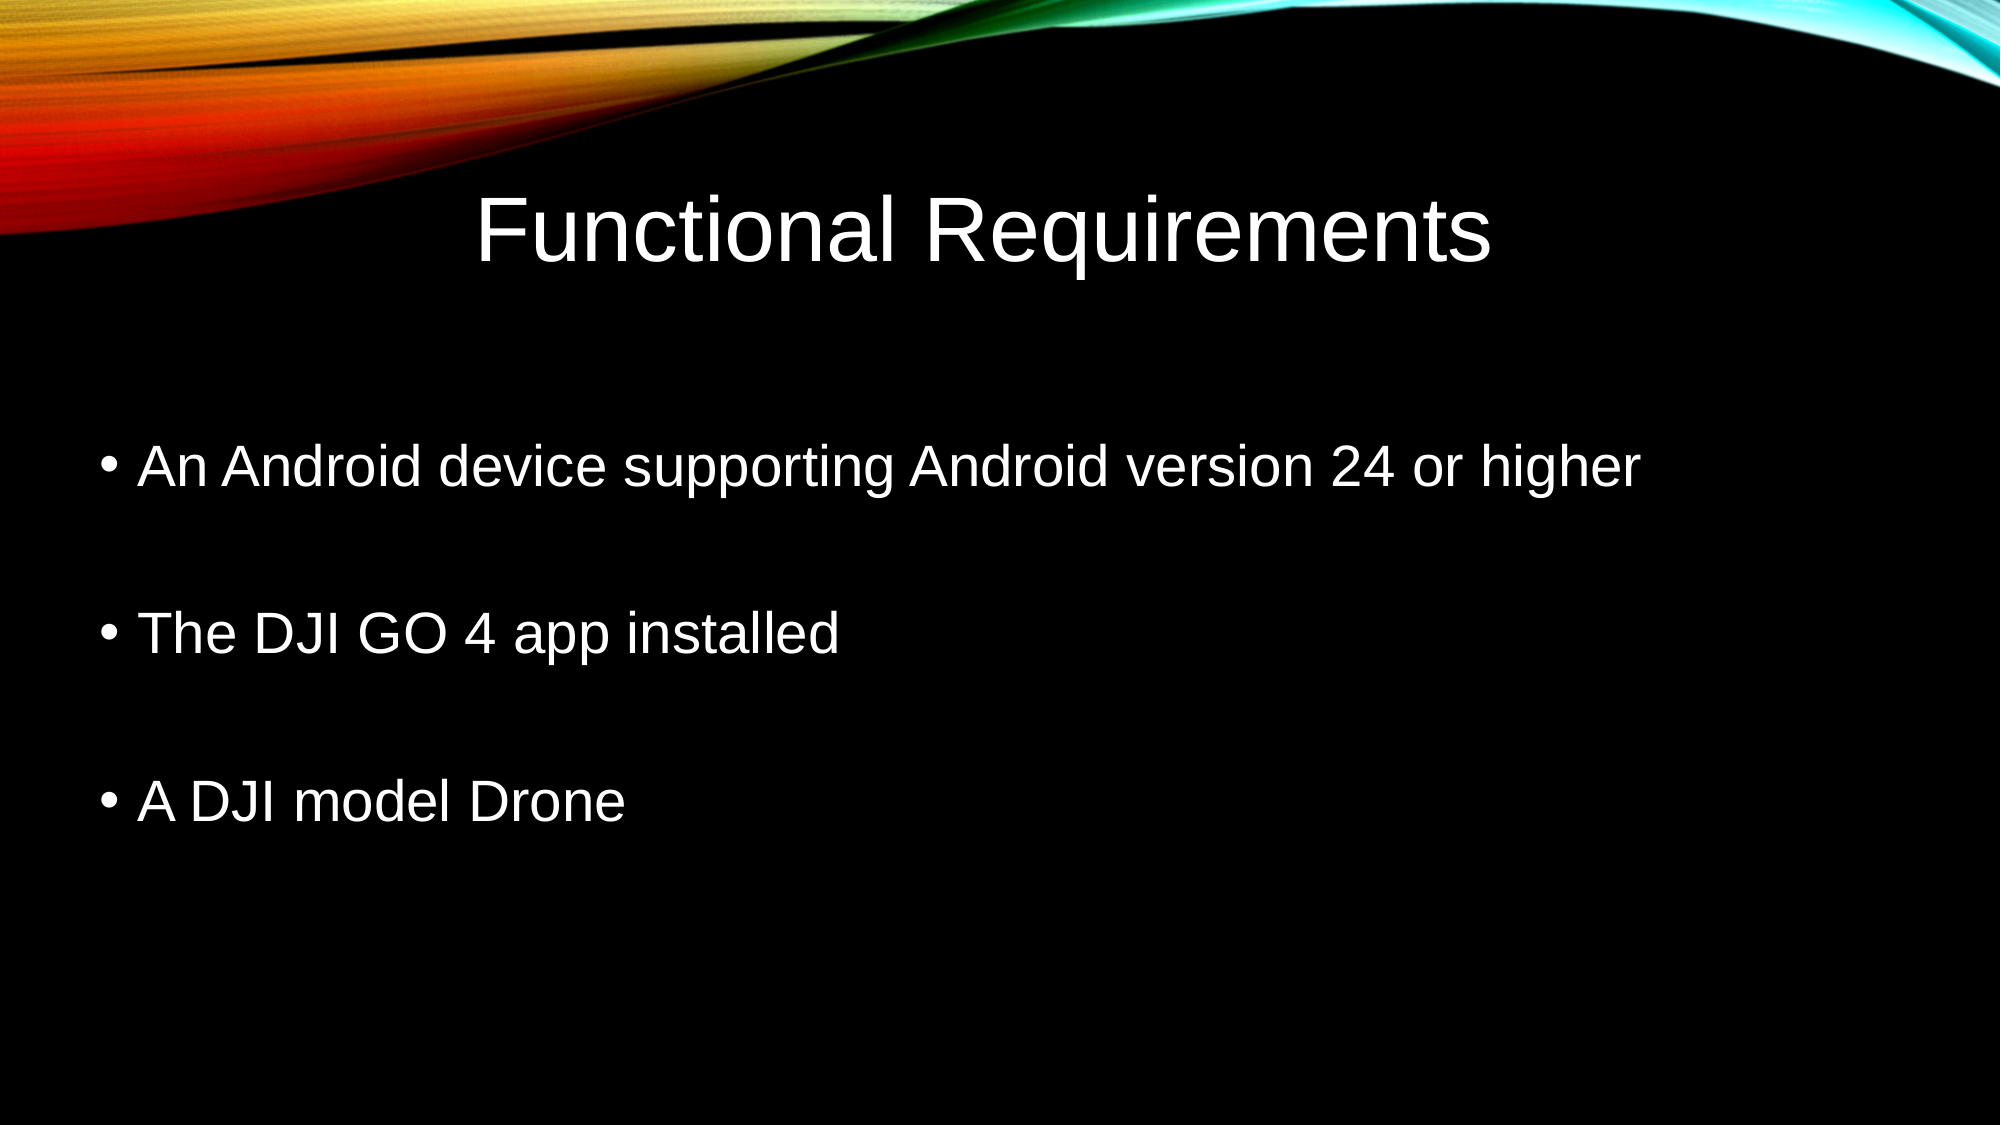

# Functional Requirements
An Android device supporting Android version 24 or higher

The DJI GO 4 app installed

A DJI model Drone